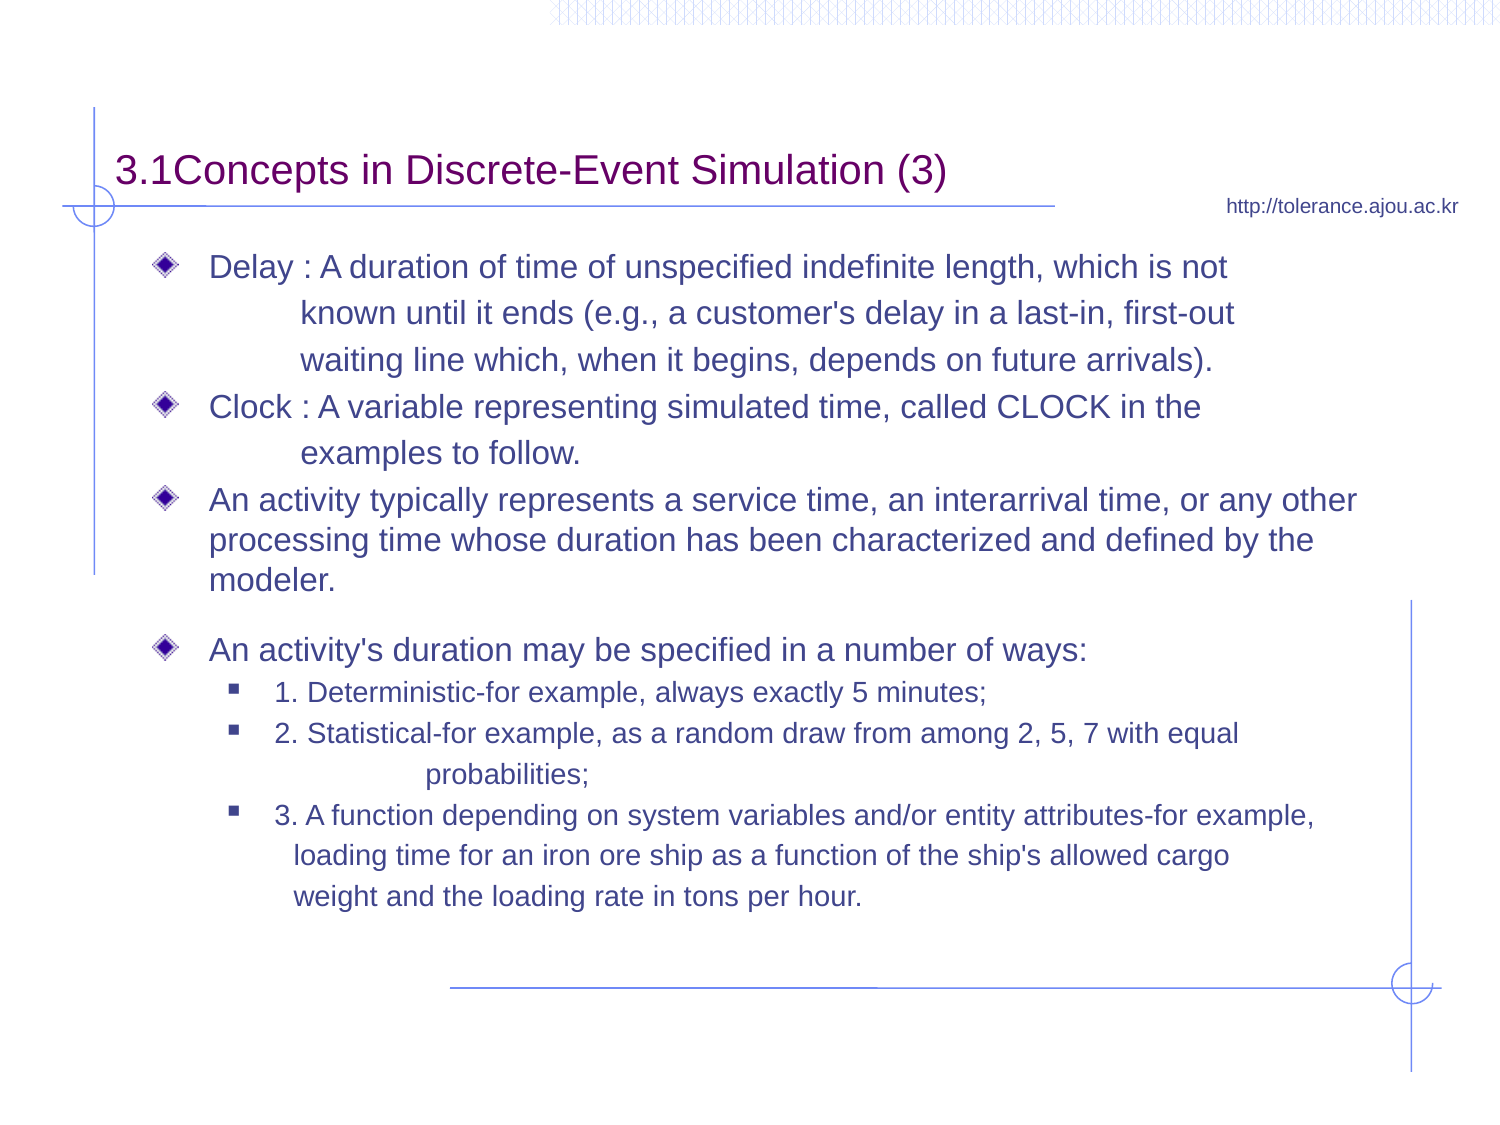

# 3.1Concepts in Discrete-Event Simulation (3)
Delay : A duration of time of unspecified indefinite length, which is not
                known until it ends (e.g., a customer's delay in a last-in, first-out
                waiting line which, when it begins, depends on future arrivals).
Clock : A variable representing simulated time, called CLOCK in the
                examples to follow.
An activity typically represents a service time, an interarrival time, or any other processing time whose duration has been characterized and defined by the modeler.

An activity's duration may be specified in a number of ways:
1. Deterministic-for example, always exactly 5 minutes;
2. Statistical-for example, as a random draw from among 2, 5, 7 with equal
                        probabilities;
3. A function depending on system variables and/or entity attributes-for example,
        loading time for an iron ore ship as a function of the ship's allowed cargo
        weight and the loading rate in tons per hour.